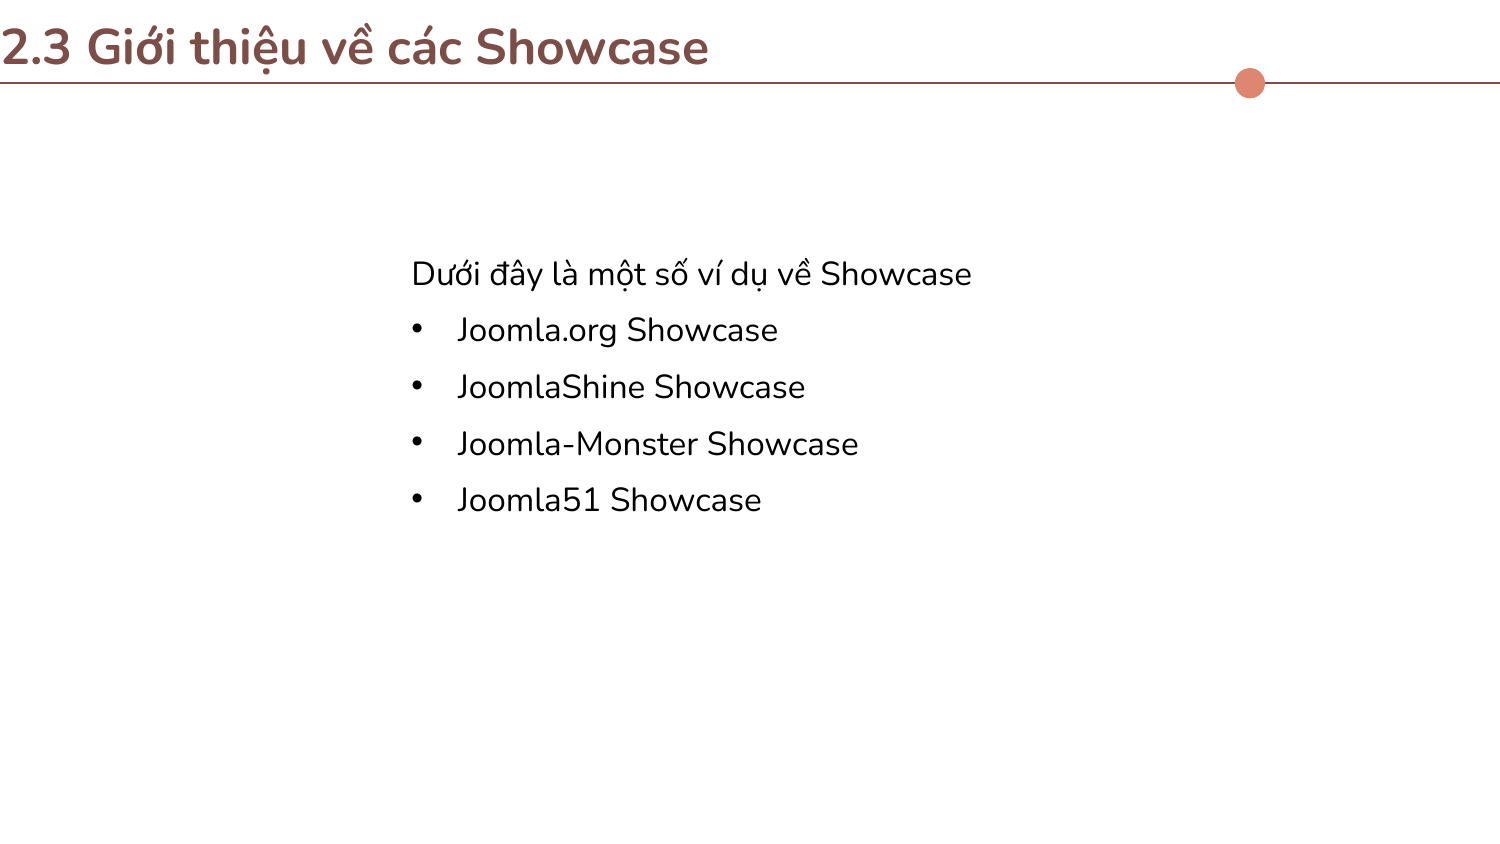

2.3 Giới thiệu về các Showcase

Dưới đây là một số ví dụ về Showcase
Joomla.org Showcase
JoomlaShine Showcase
Joomla-Monster Showcase
Joomla51 Showcase